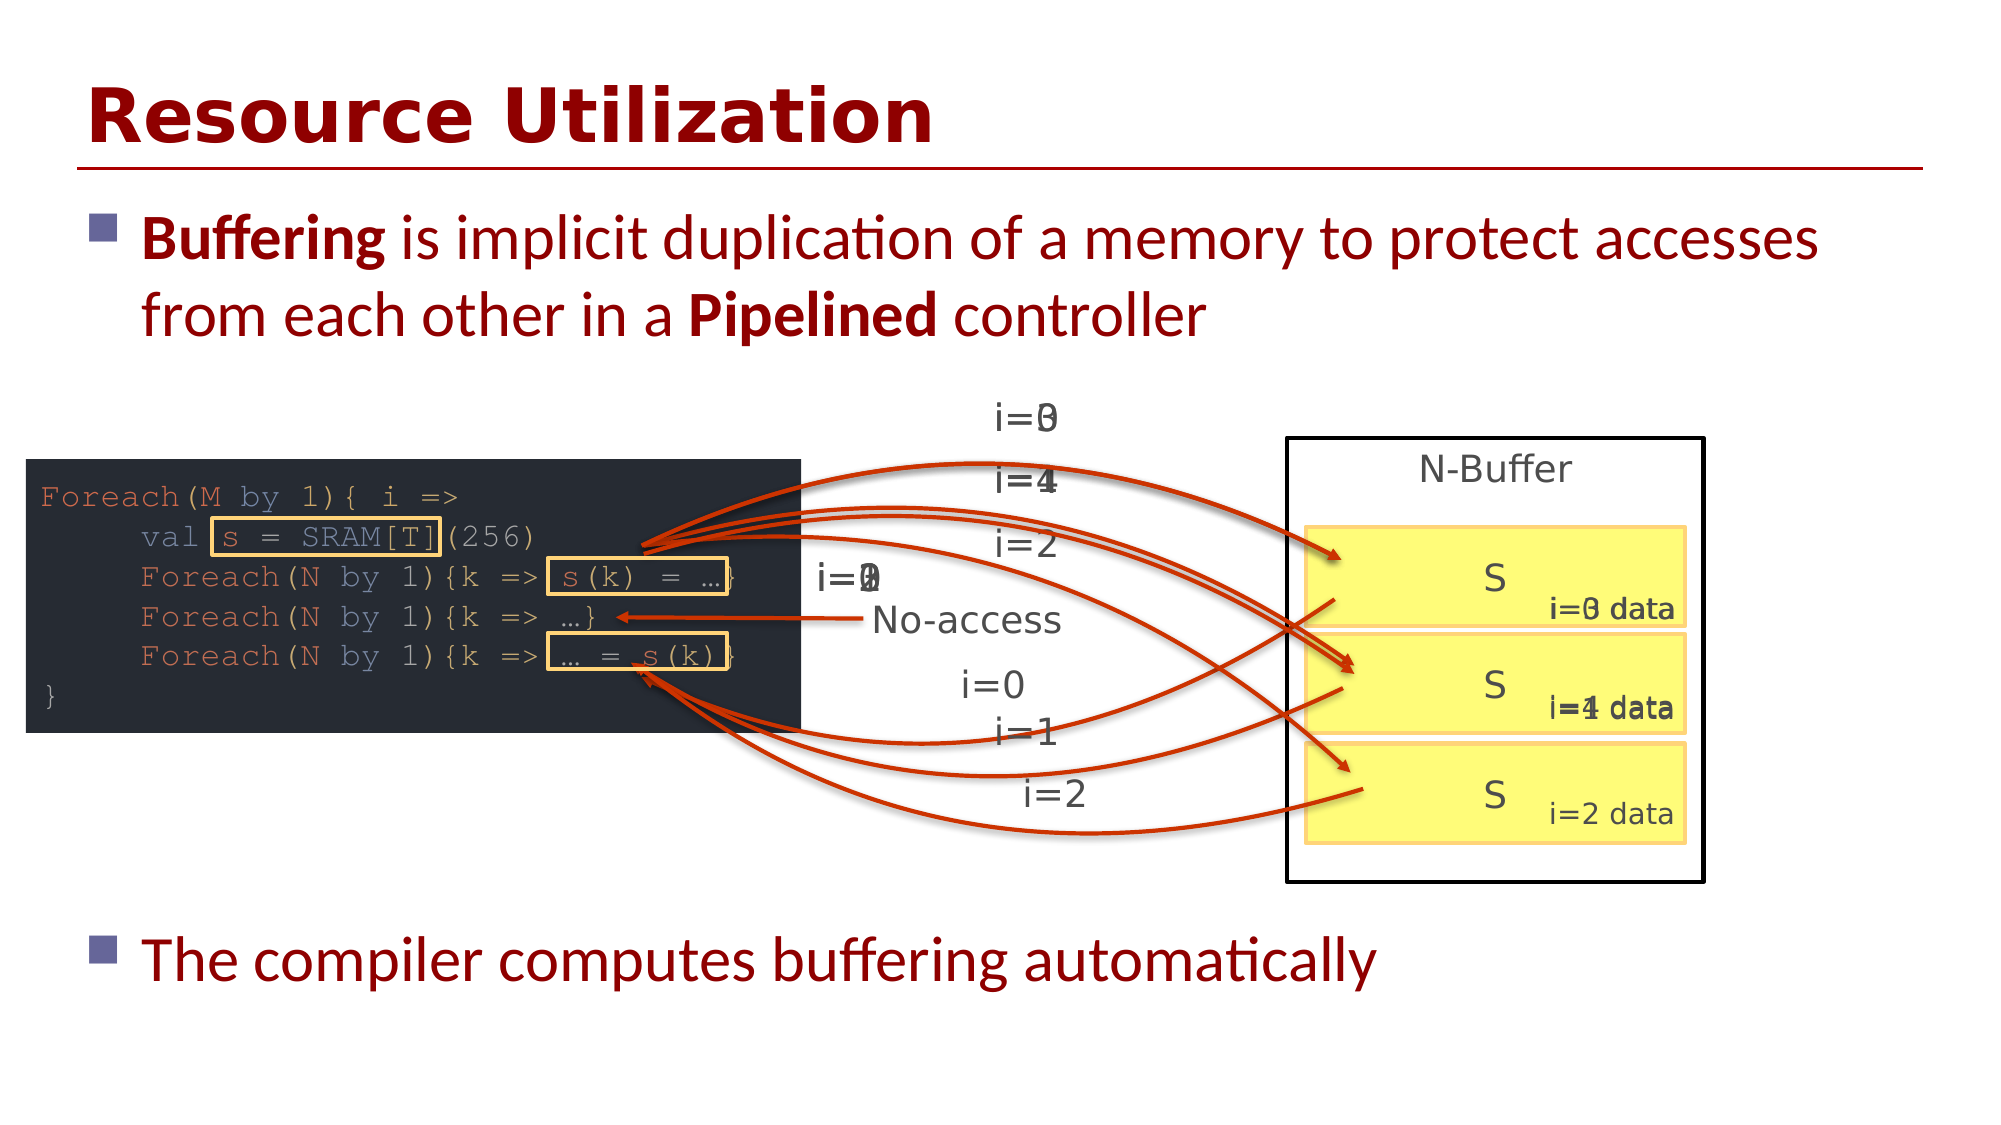

# Resource Utilization
Buffering is implicit duplication of a memory to protect accesses from each other in a Pipelined controller

The compiler computes buffering automatically
i=0
i=3
N-Buffer
S
S
S
i=1
i=4
Foreach(M by 1){ i =>
     val s = SRAM[T](256)
     Foreach(N by 1){k => s(k) = …}
     Foreach(N by 1){k => …}
     Foreach(N by 1){k => … = s(k)}
}

i=2

i=1
i=2
i=3
i=0

i=3 data
i=0 data
No-access

i=0

i=4 data
i=1 data
i=1
i=2
i=2 data
69